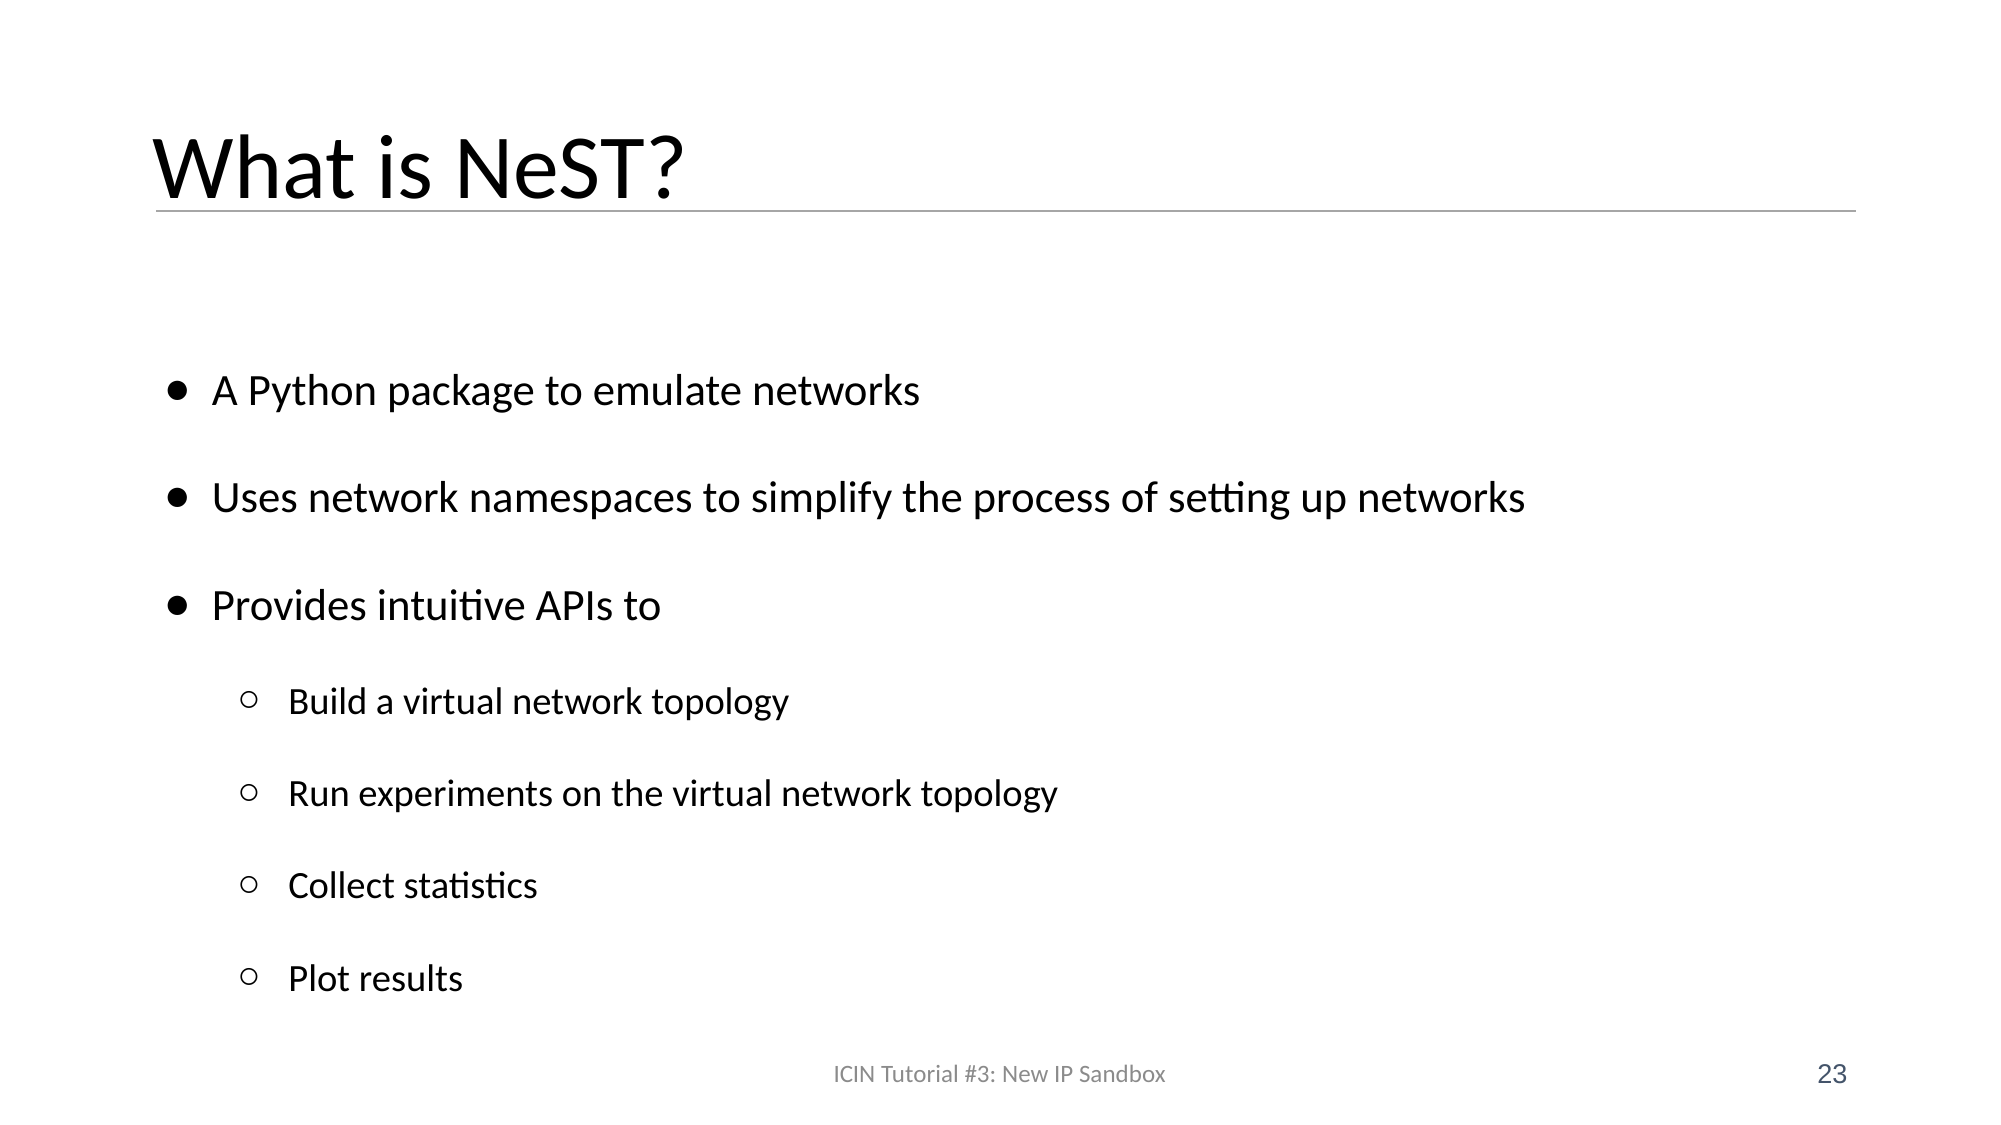

# What is NeST?
A Python package to emulate networks
Uses network namespaces to simplify the process of setting up networks
Provides intuitive APIs to
Build a virtual network topology
Run experiments on the virtual network topology
Collect statistics
Plot results
ICIN Tutorial #3: New IP Sandbox
23